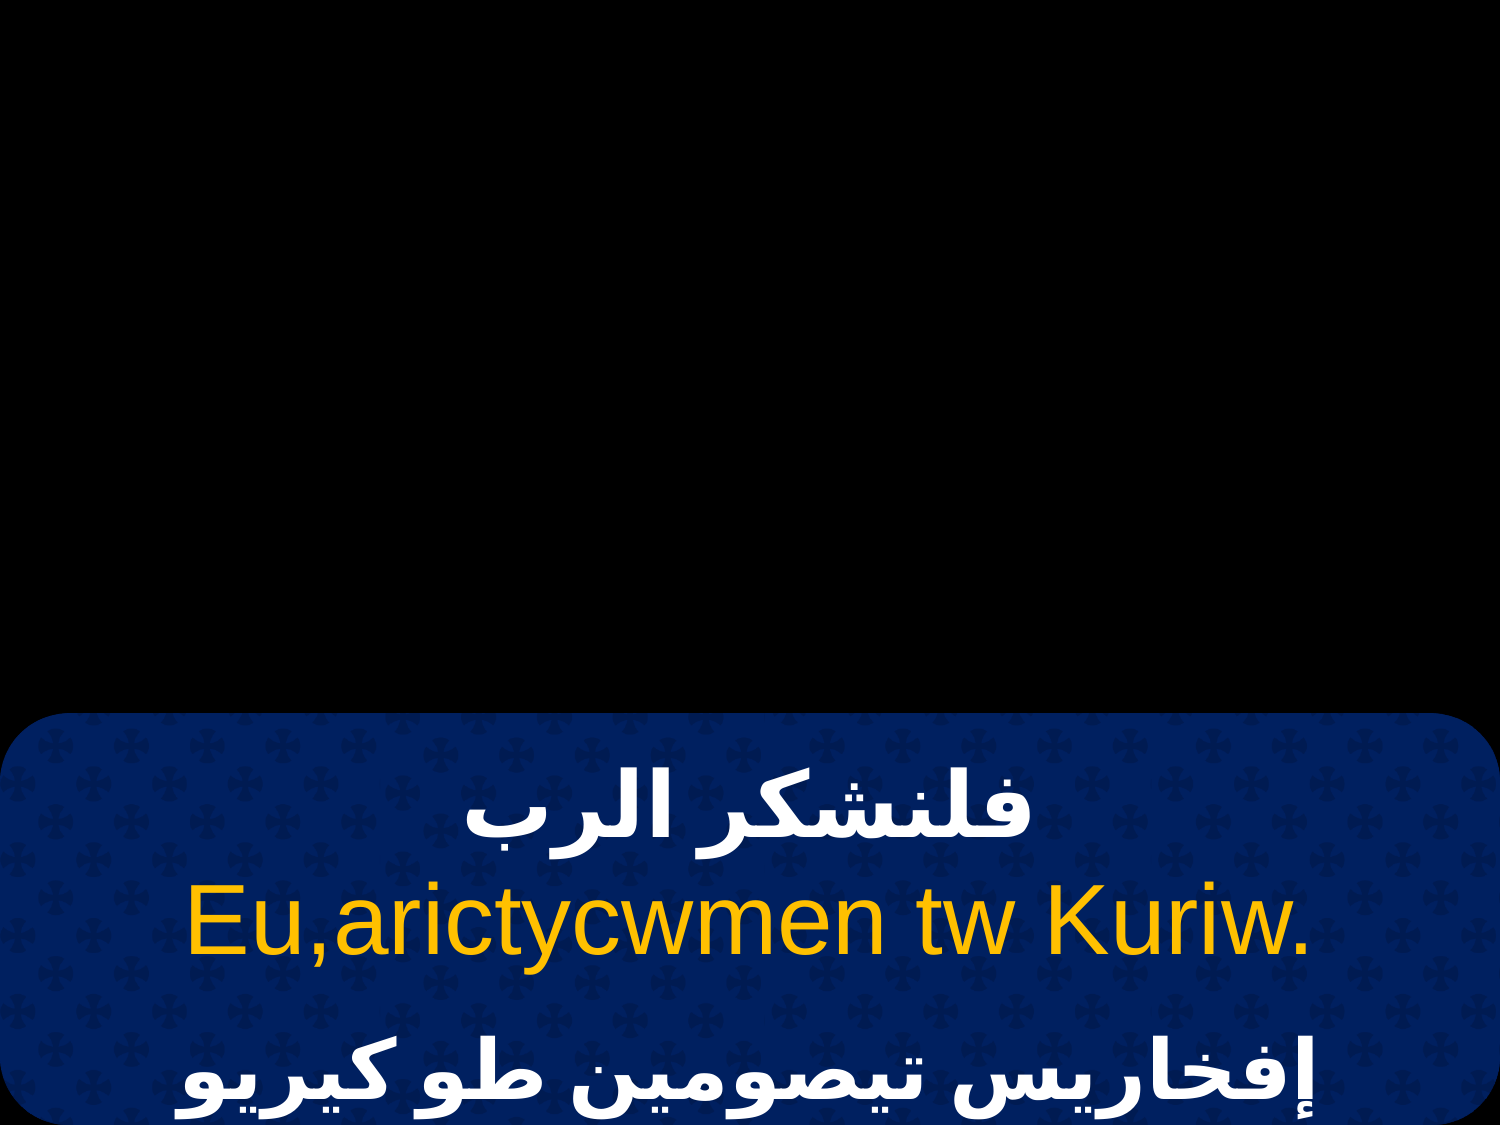

# فلنشكر الرب
Eu,arictycwmen tw Kuriw.
إفخاريس تيصومين طو كيريو